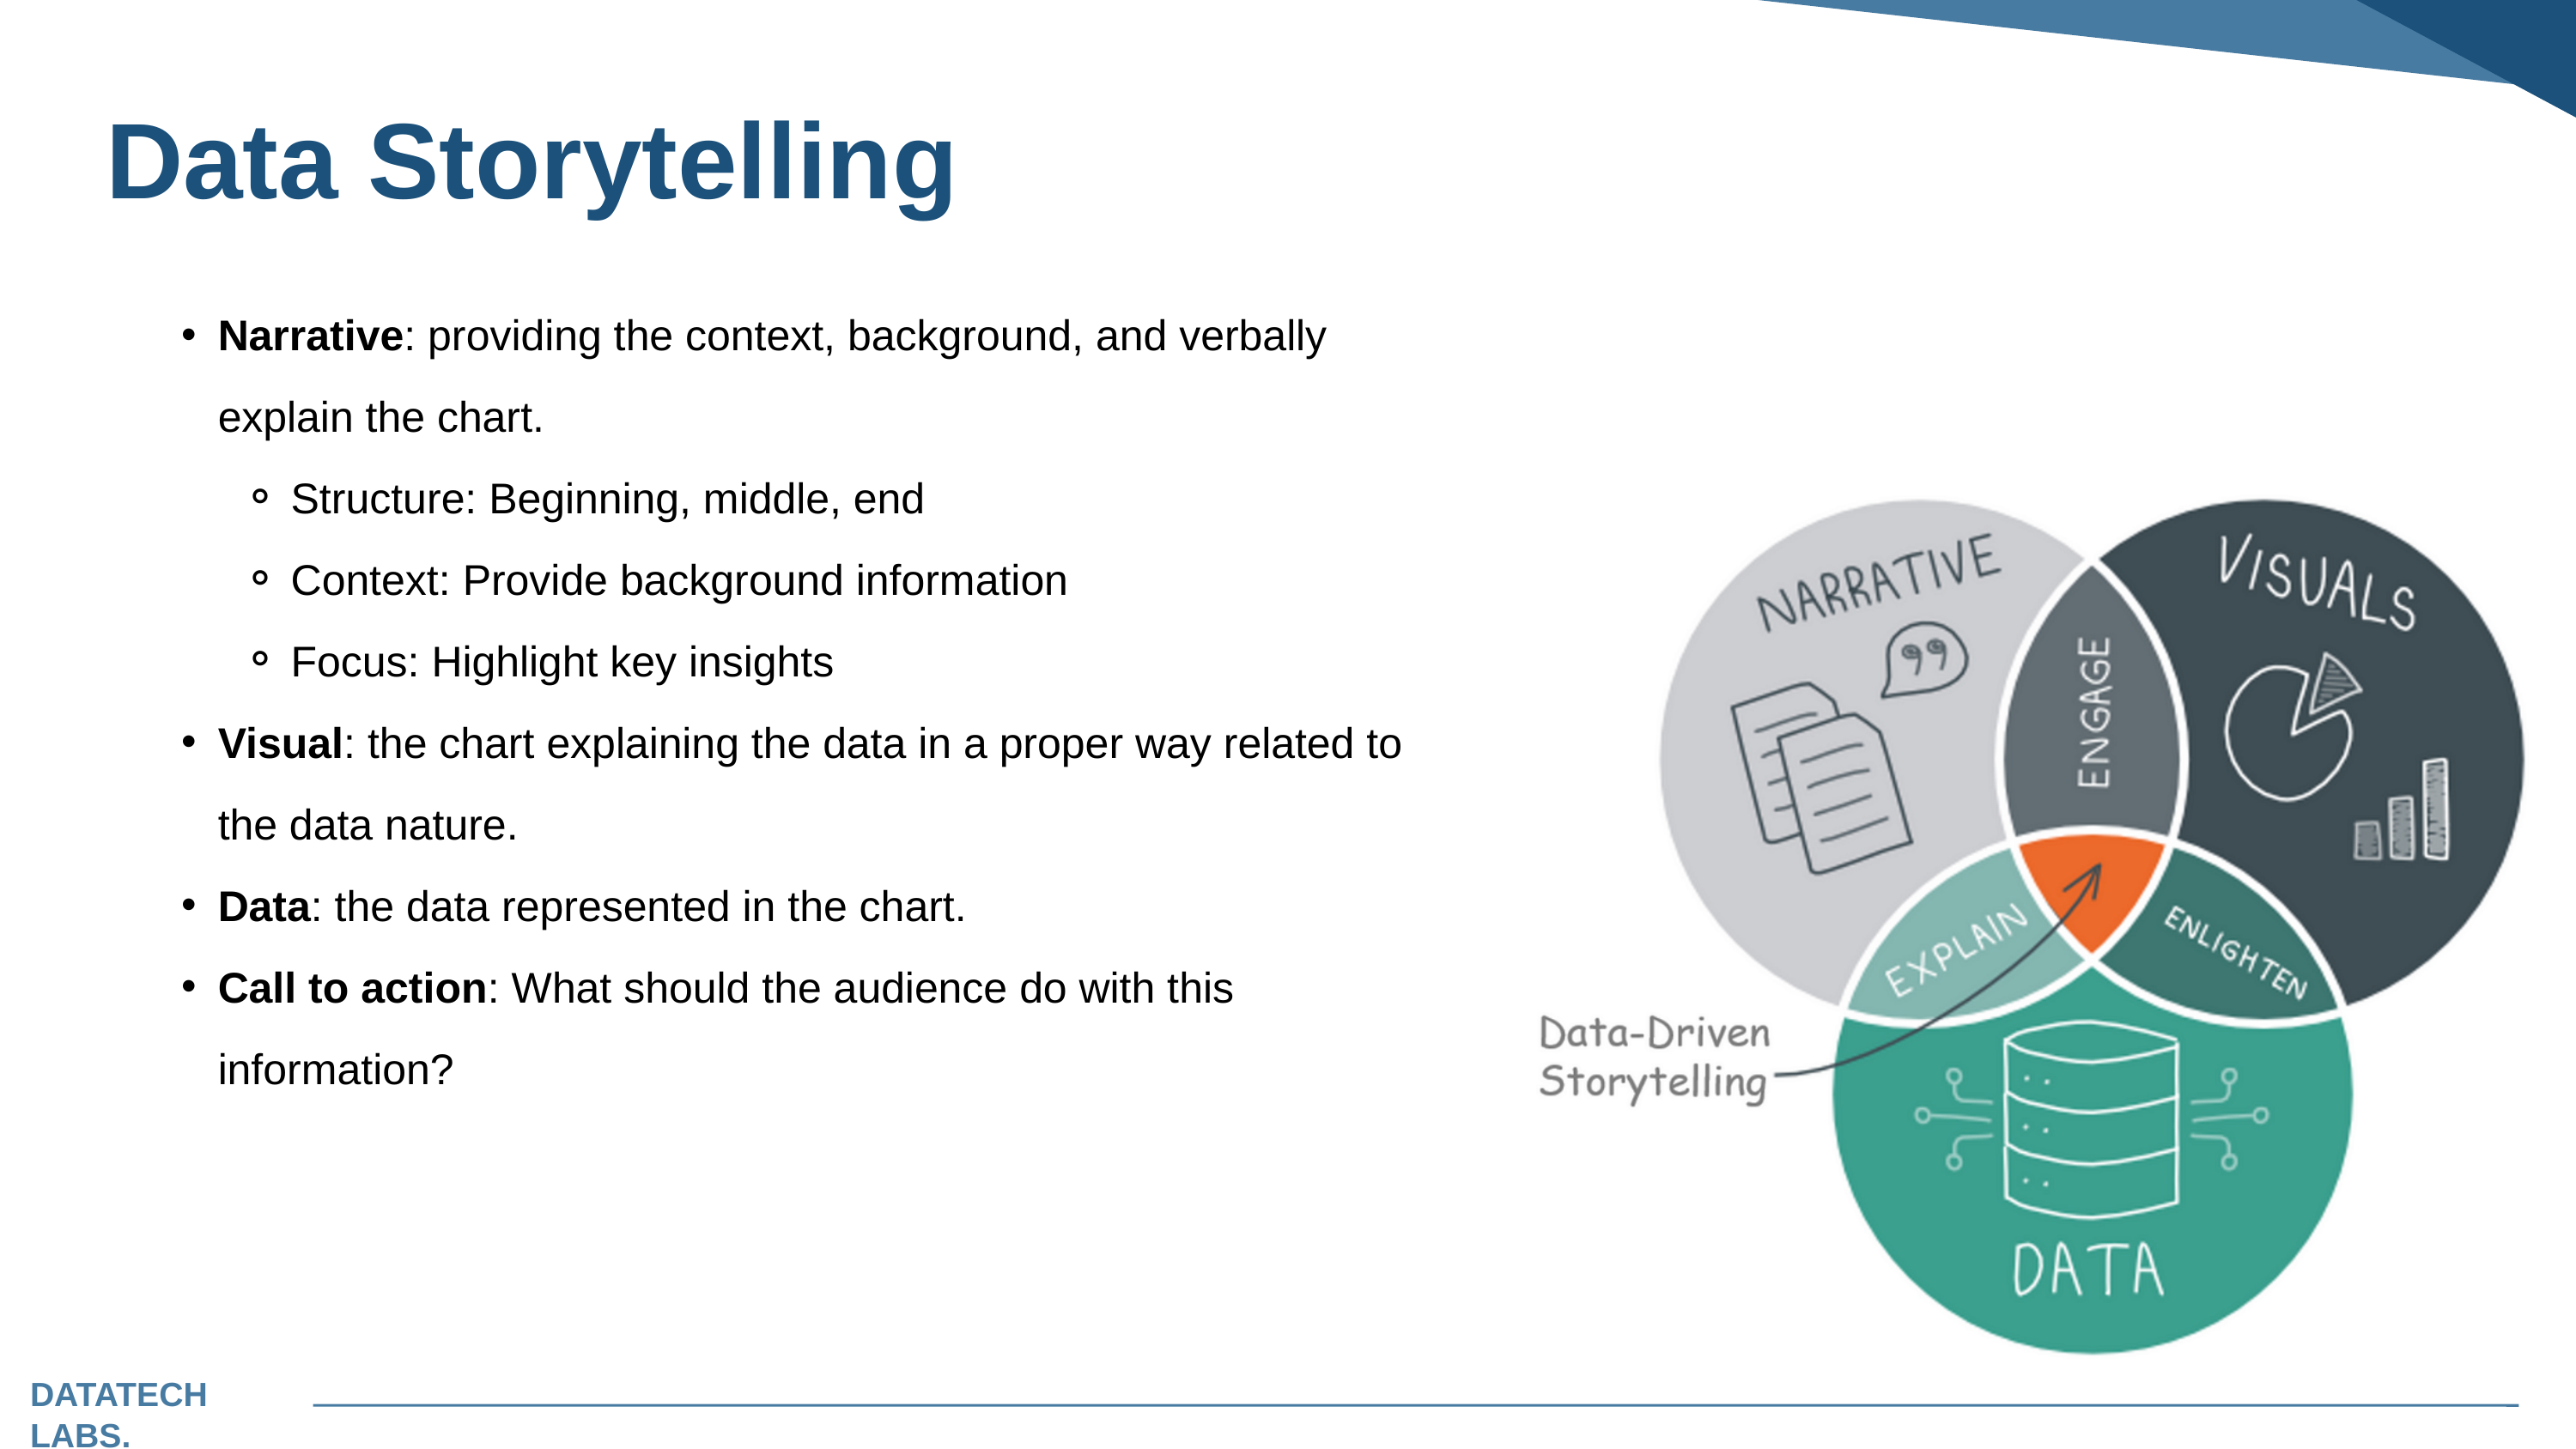

Data Storytelling
Narrative: providing the context, background, and verbally explain the chart.
Structure: Beginning, middle, end
Context: Provide background information
Focus: Highlight key insights
Visual: the chart explaining the data in a proper way related to the data nature.
Data: the data represented in the chart.
Call to action: What should the audience do with this information?

DATATECH LABS.